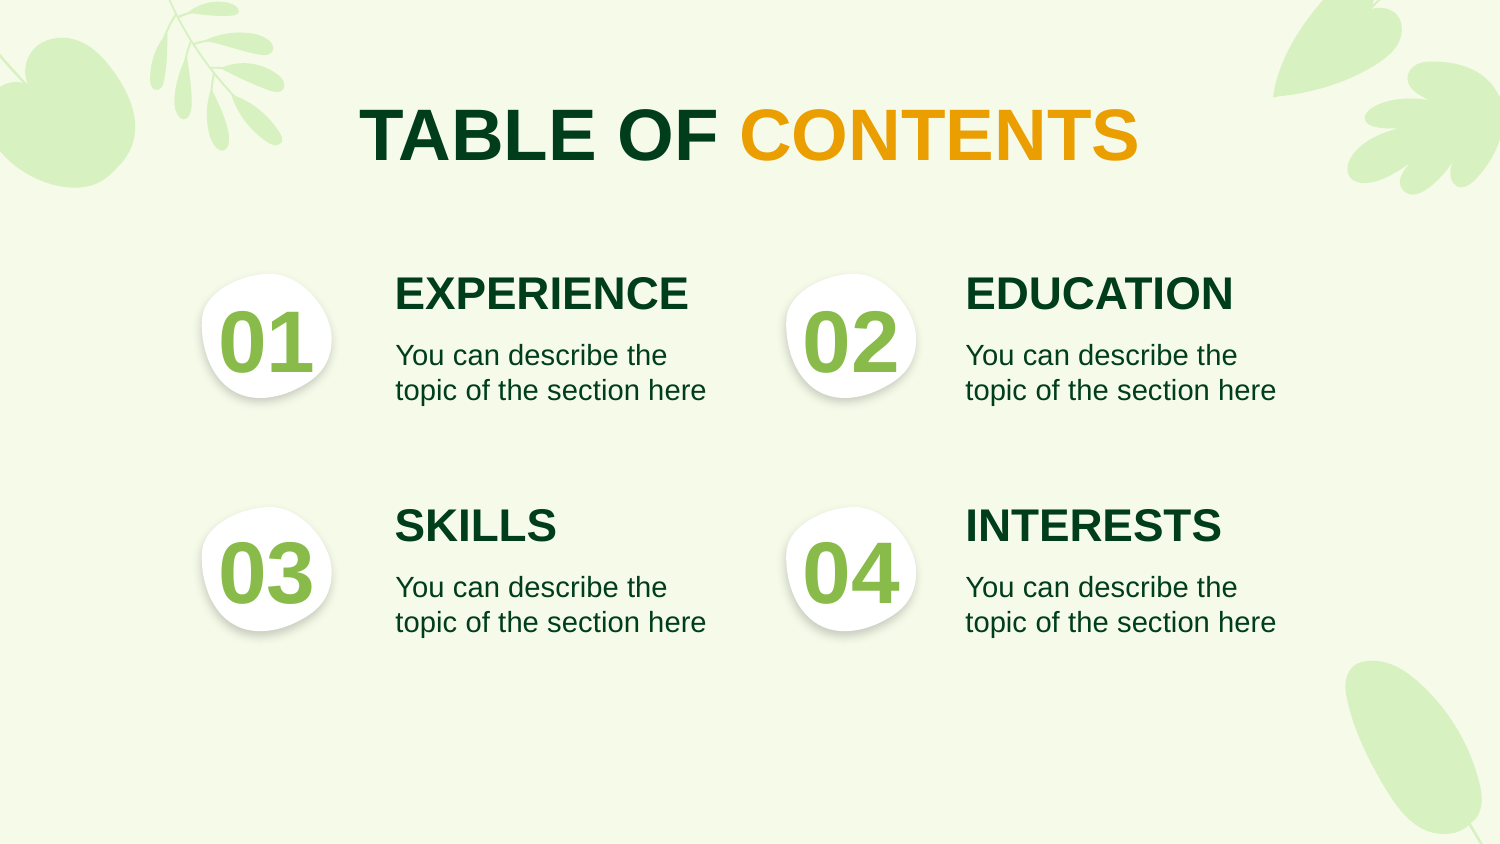

TABLE OF CONTENTS
EXPERIENCE
EDUCATION
# 01
02

You can describe the topic of the section here
You can describe the topic of the section here
SKILLS
INTERESTS
03
04

You can describe the topic of the section here
You can describe the topic of the section here